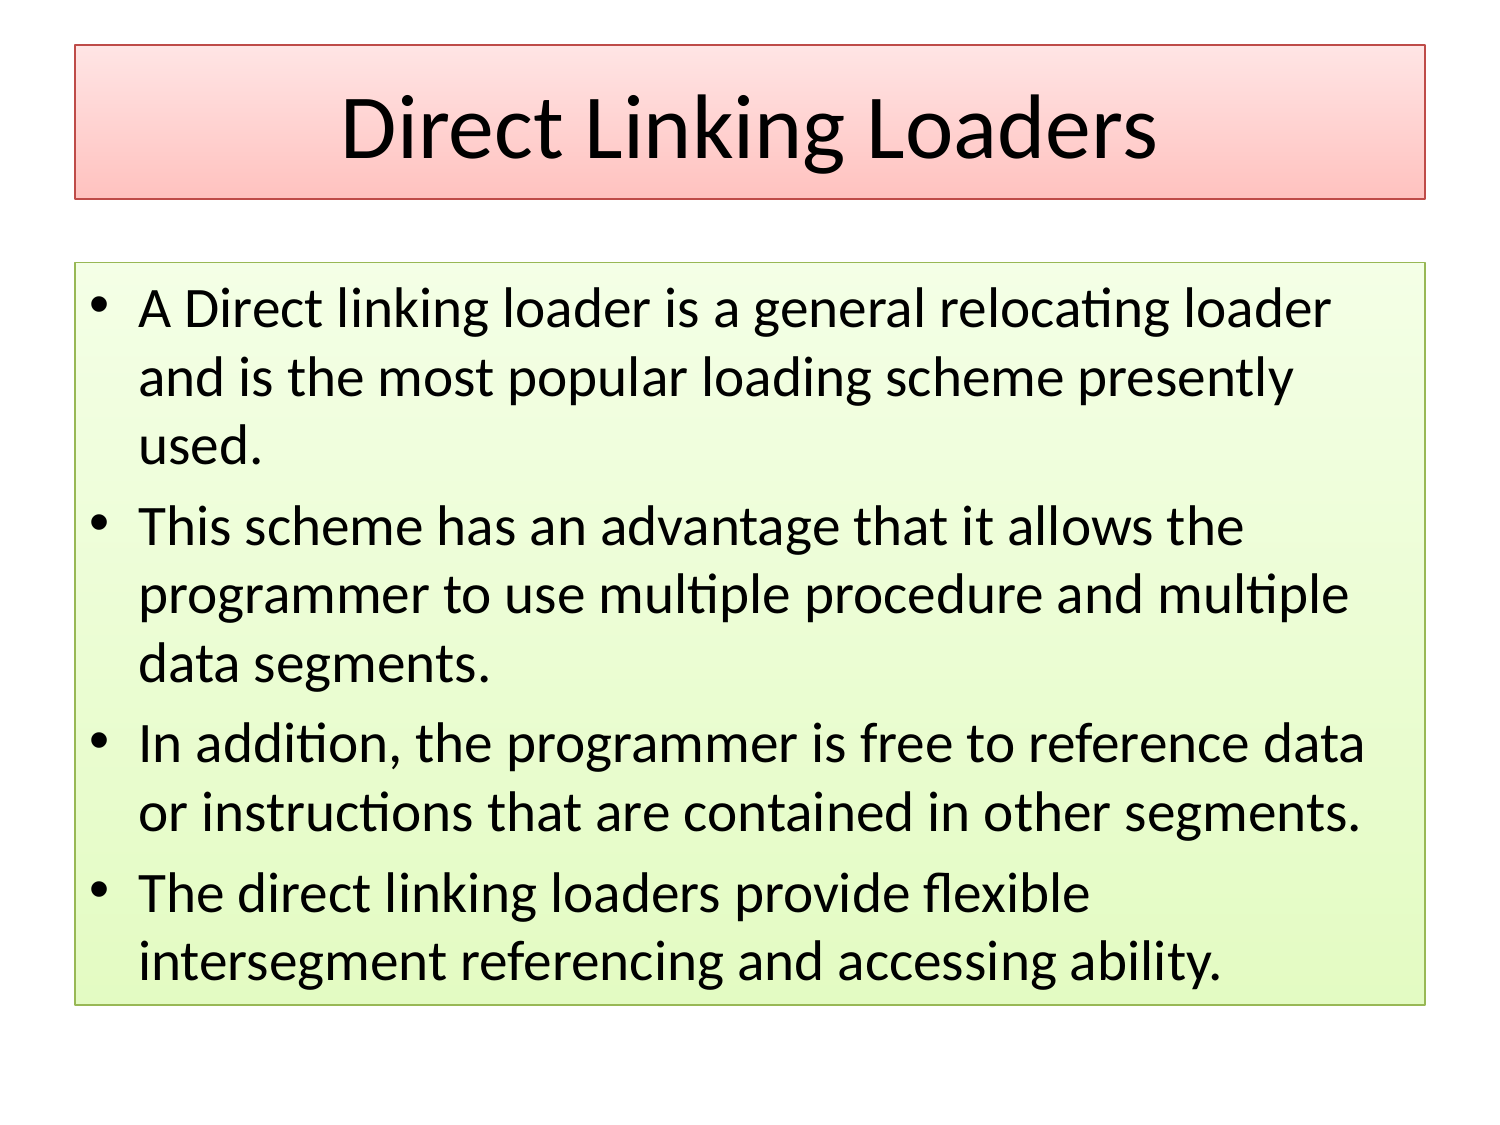

Direct Linking Loaders
A Direct linking loader is a general relocating loader and is the most popular loading scheme presently used.
This scheme has an advantage that it allows the programmer to use multiple procedure and multiple data segments.
In addition, the programmer is free to reference data or instructions that are contained in other segments.
The direct linking loaders provide flexible intersegment referencing and accessing ability.